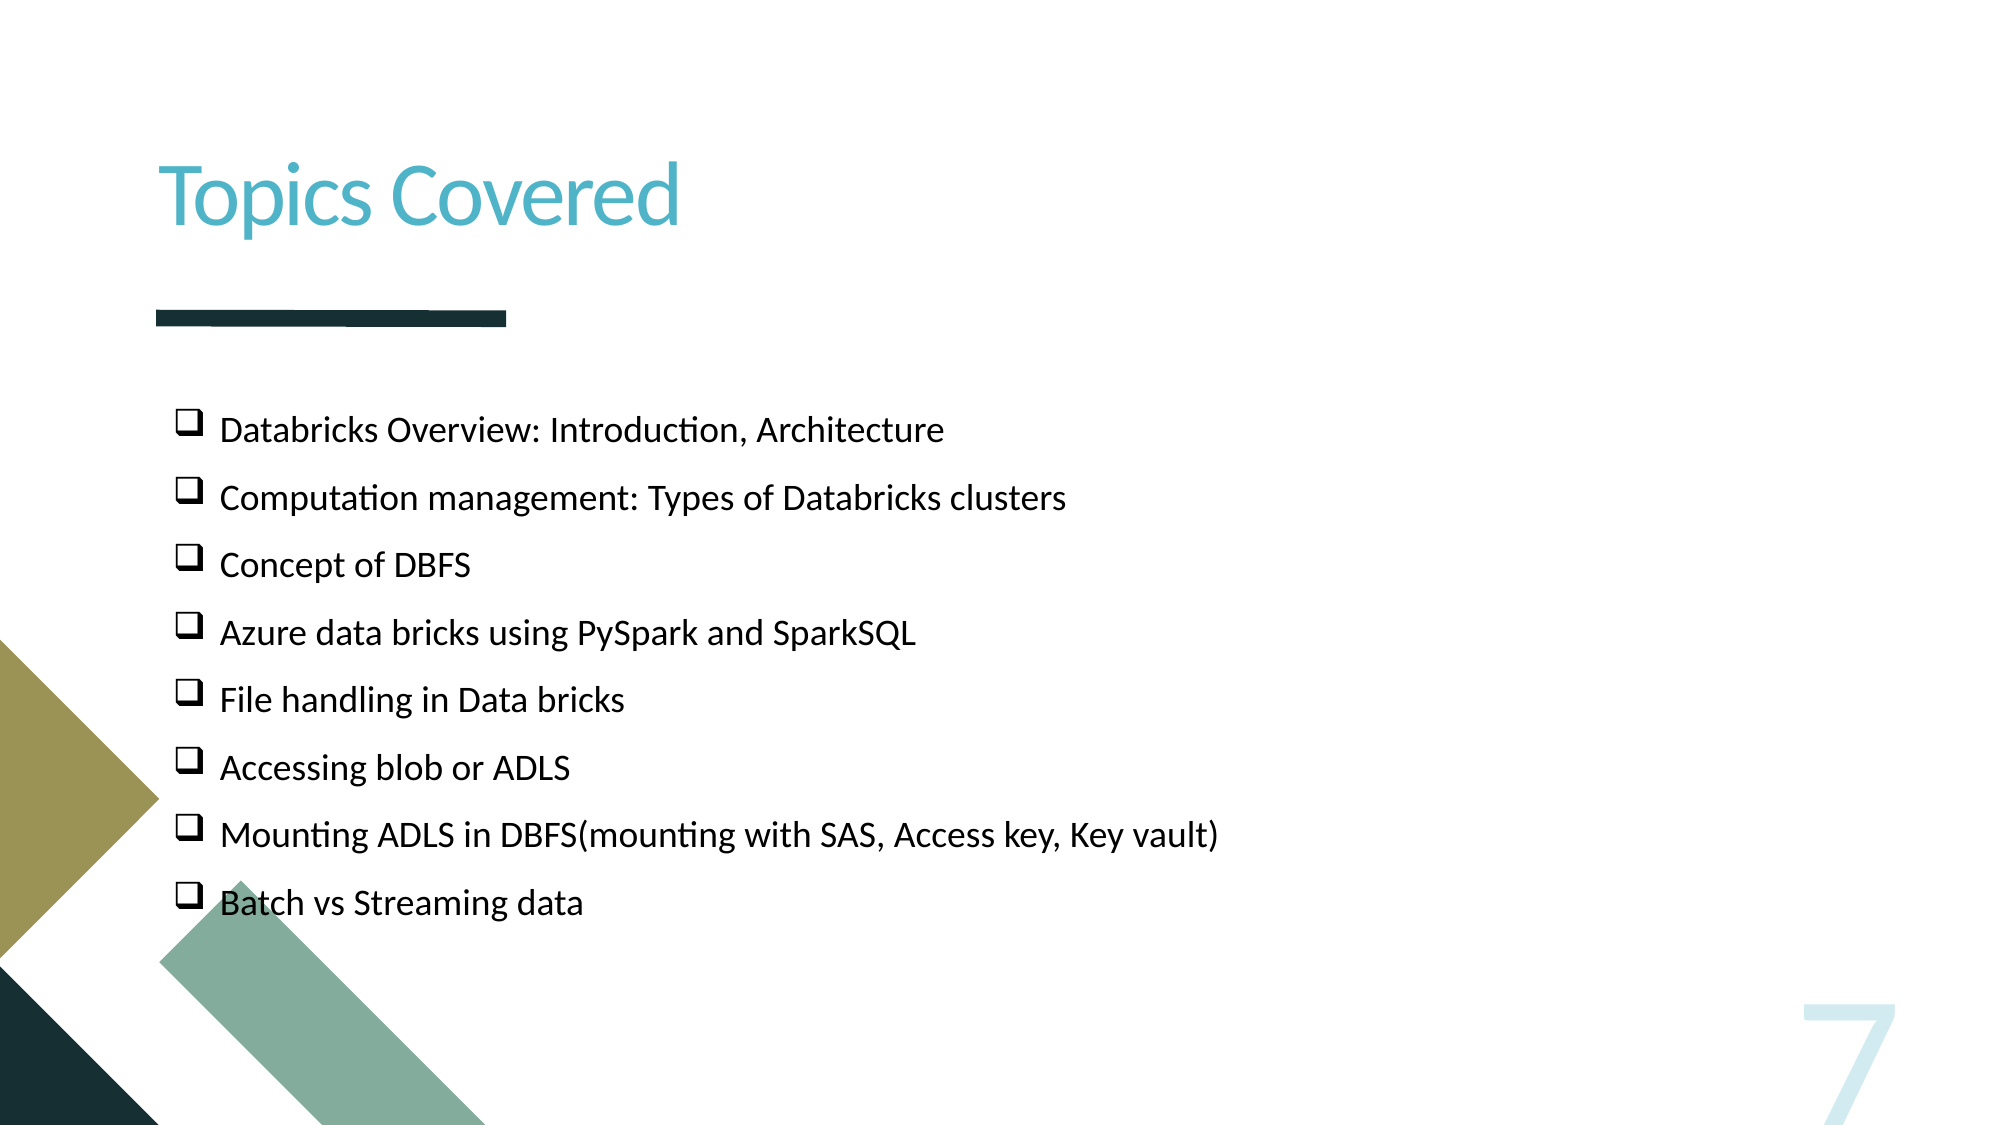

# Topics Covered
Databricks Overview: Introduction, Architecture
Computation management: Types of Databricks clusters
Concept of DBFS
Azure data bricks using PySpark and SparkSQL
File handling in Data bricks
Accessing blob or ADLS
Mounting ADLS in DBFS(mounting with SAS, Access key, Key vault)
Batch vs Streaming data

7